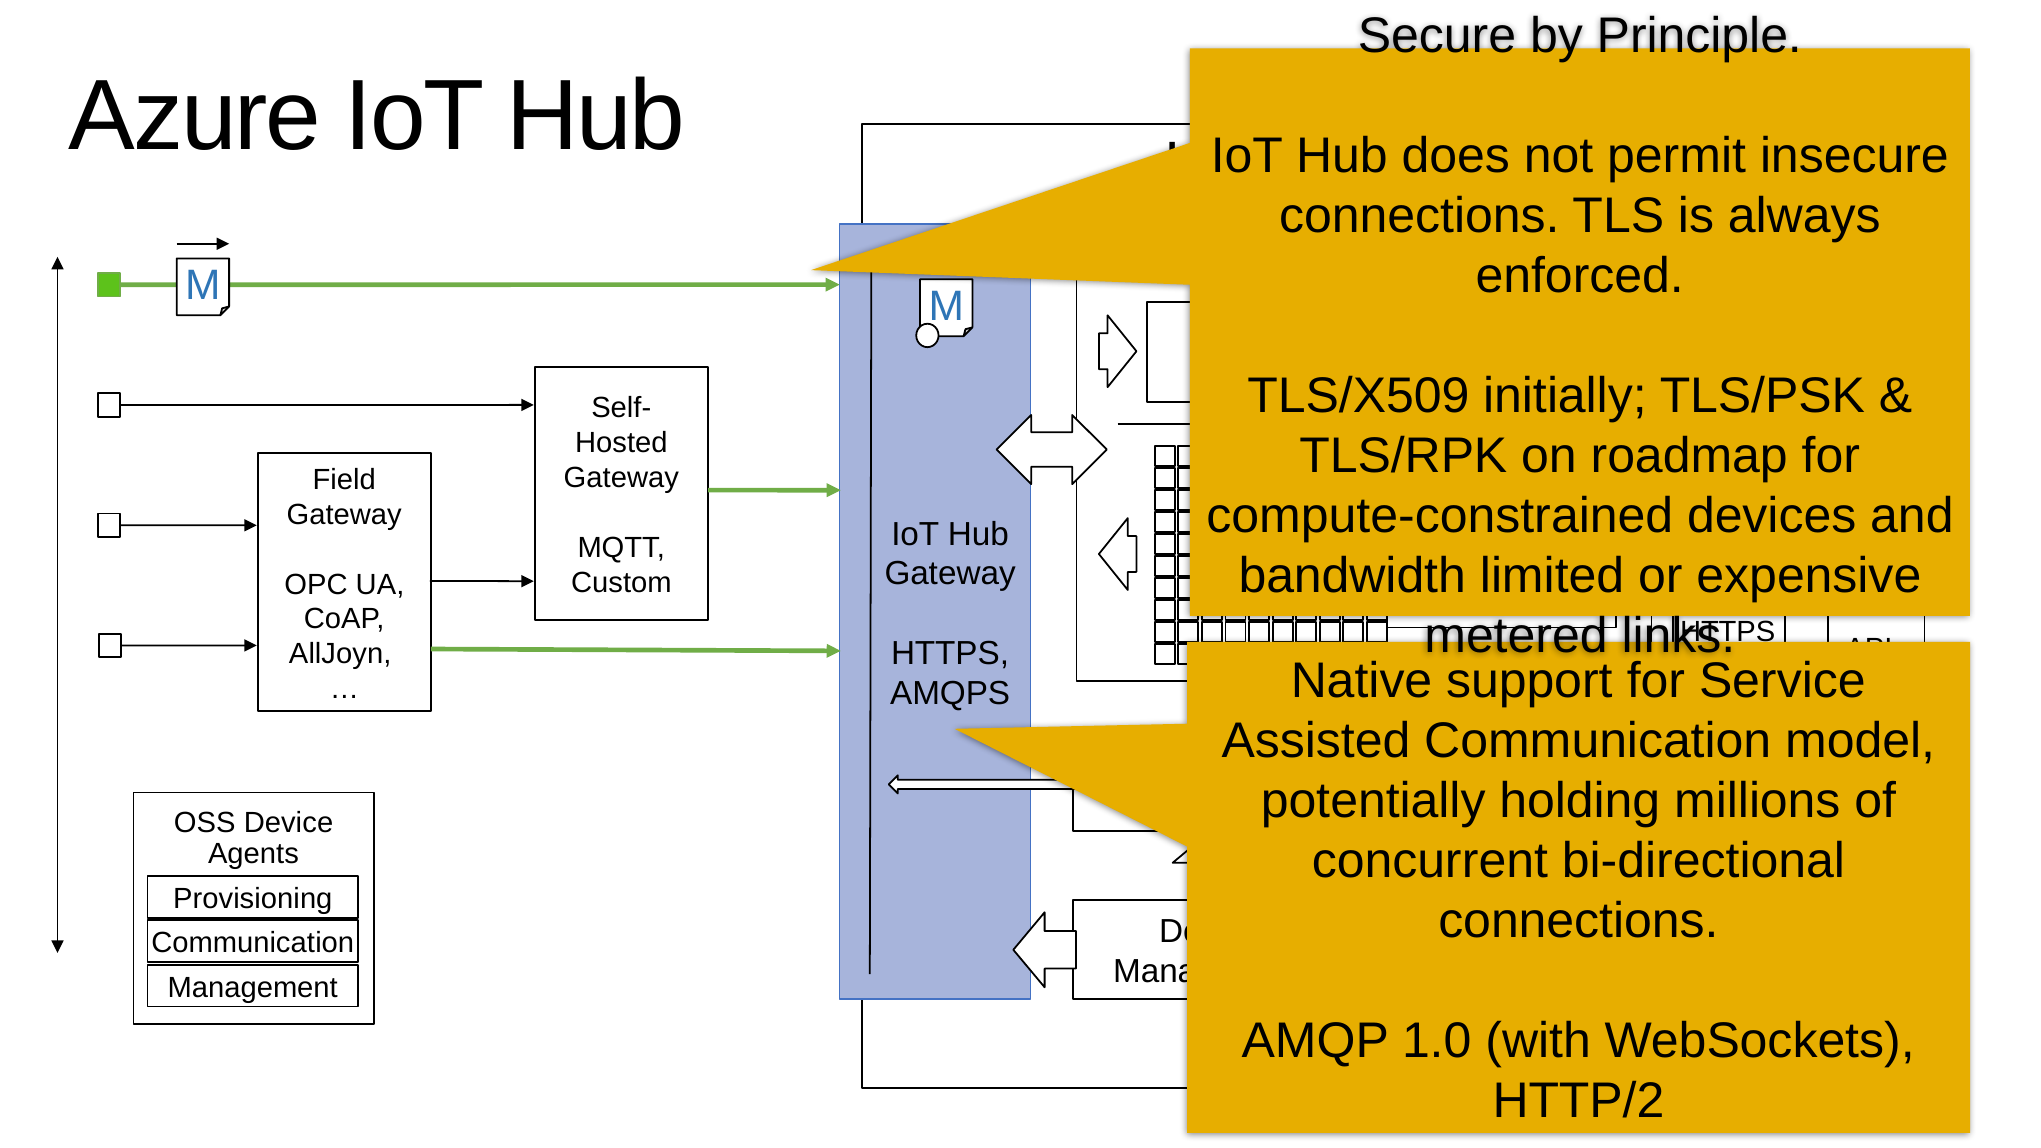

# Azure IoT Hub
Secure by Principle.

IoT Hub does not permit insecure connections. TLS is always enforced.

TLS/X509 initially; TLS/PSK & TLS/RPK on roadmap for compute-constrained devices and bandwidth limited or expensive metered links.
IoT Hub
HTTPS
AMQPS
APIs
IoT Hub Gateway
HTTPS,
AMQPS
Data and Command Flow
M
M

Event Hub
M

Self-Hosted Gateway
MQTT,
Custom

Field Gateway
OPC UA,
CoAP, AllJoyn,
…
Per-device
command
queues

Native support for Service Assisted Communication model, potentially holding millions of concurrent bi-directional connections.

AMQP 1.0 (with WebSockets), HTTP/2
Identity Registry

OSS Device Agents

Provisioning
Device Management
Provisioning

Communication
Management